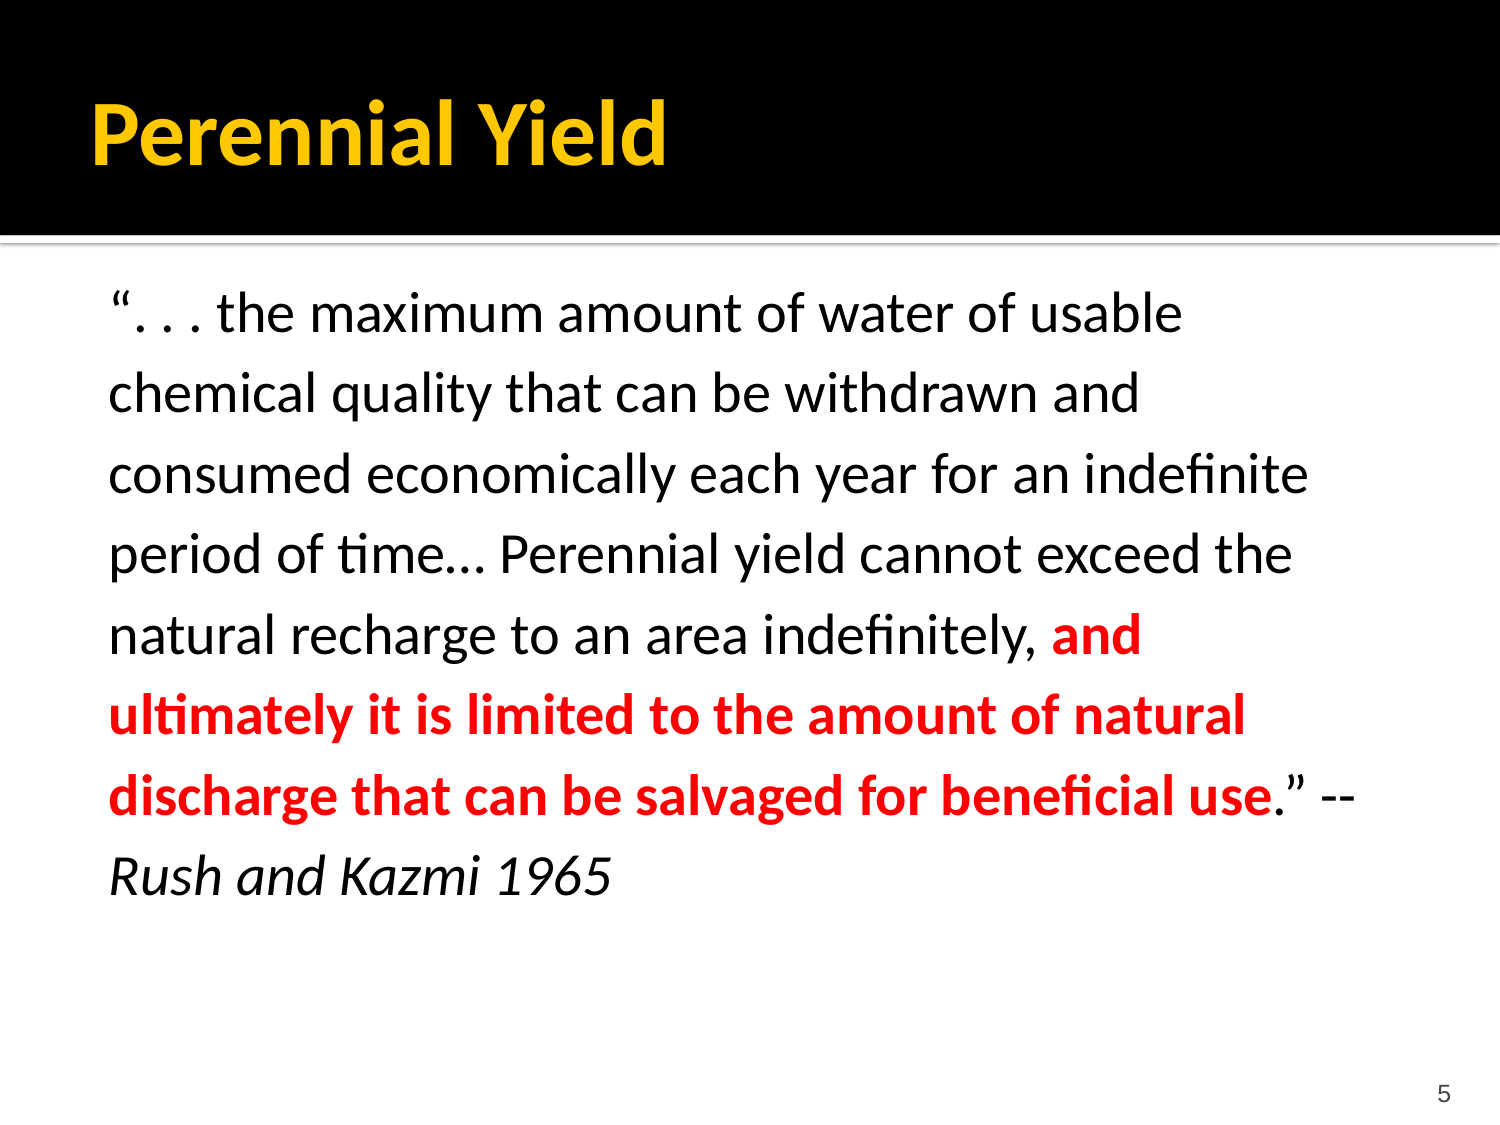

# Perennial Yield
“. . . the maximum amount of water of usable chemical quality that can be withdrawn and consumed economically each year for an indefinite period of time… Perennial yield cannot exceed the natural recharge to an area indefinitely, and ultimately it is limited to the amount of natural discharge that can be salvaged for beneficial use.” -- Rush and Kazmi 1965

5